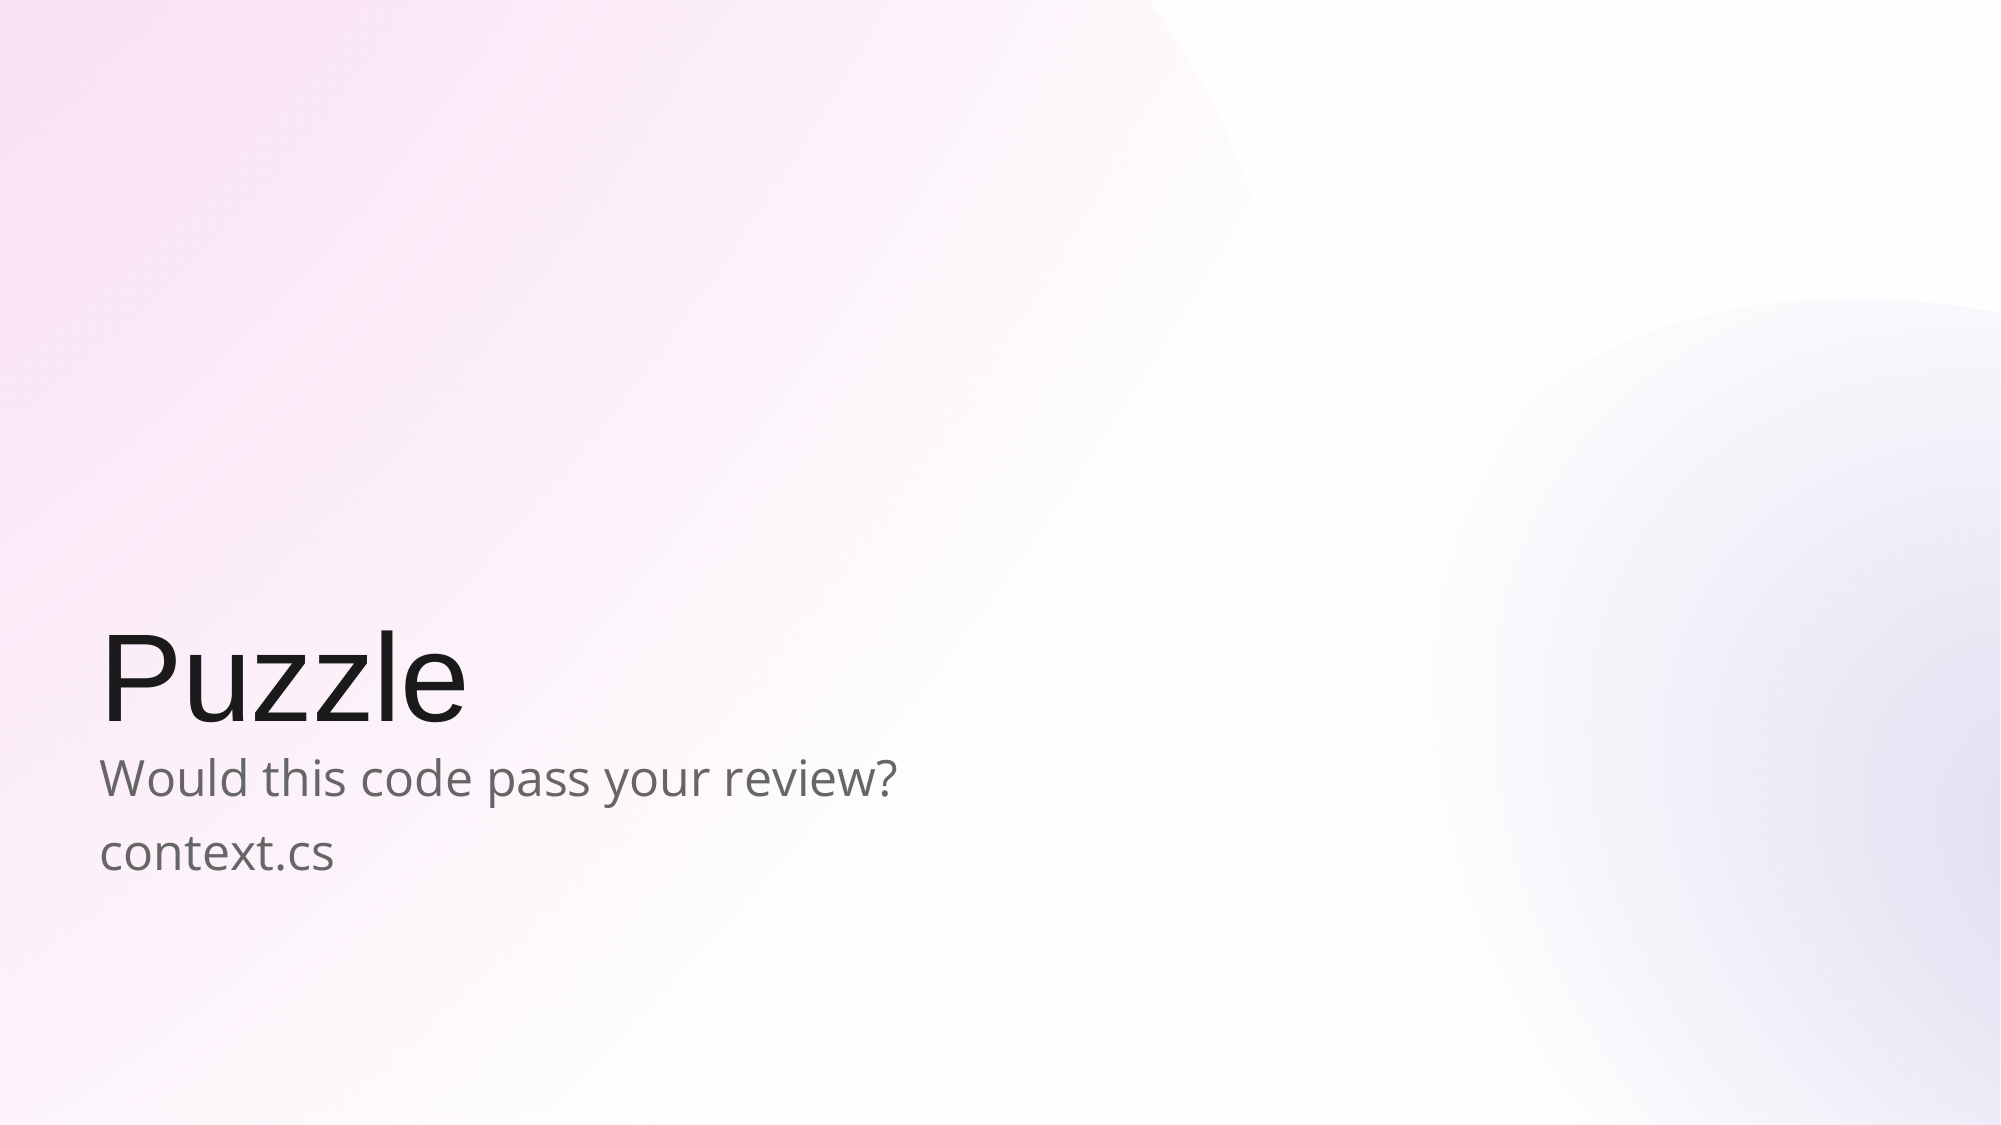

# Puzzle
Would this code pass your review?
context.cs